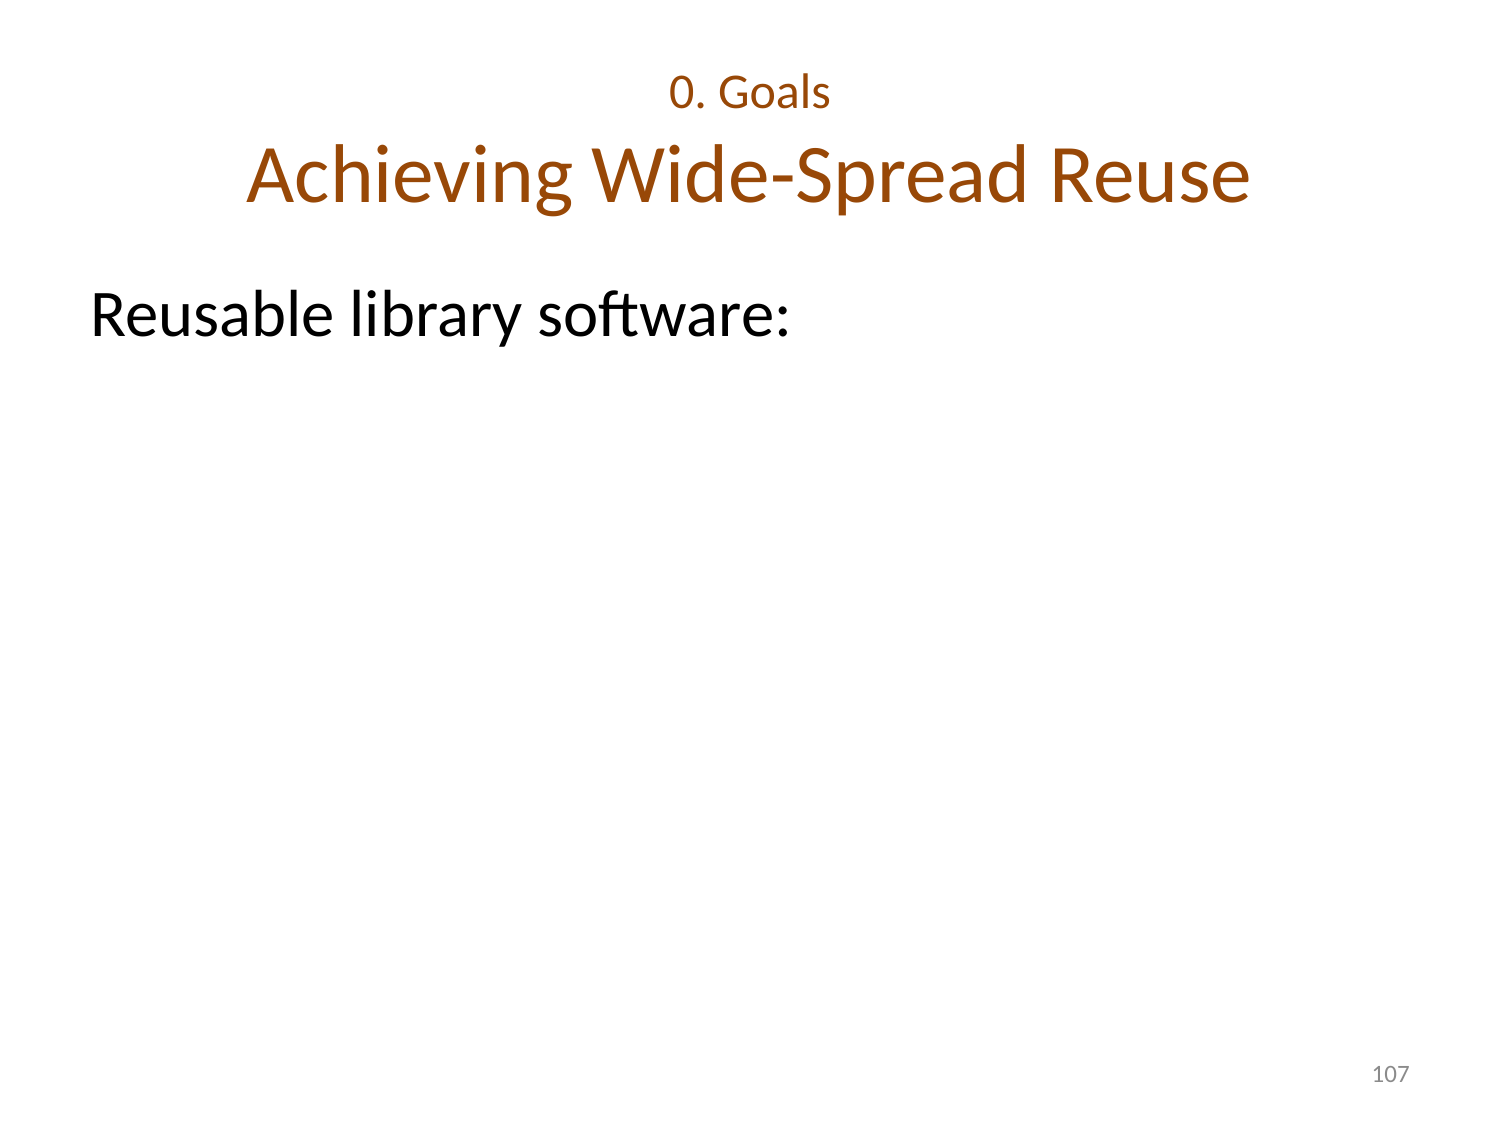

# 0. Goals Achieving Wide-Spread Reuse
Reusable library software:

107